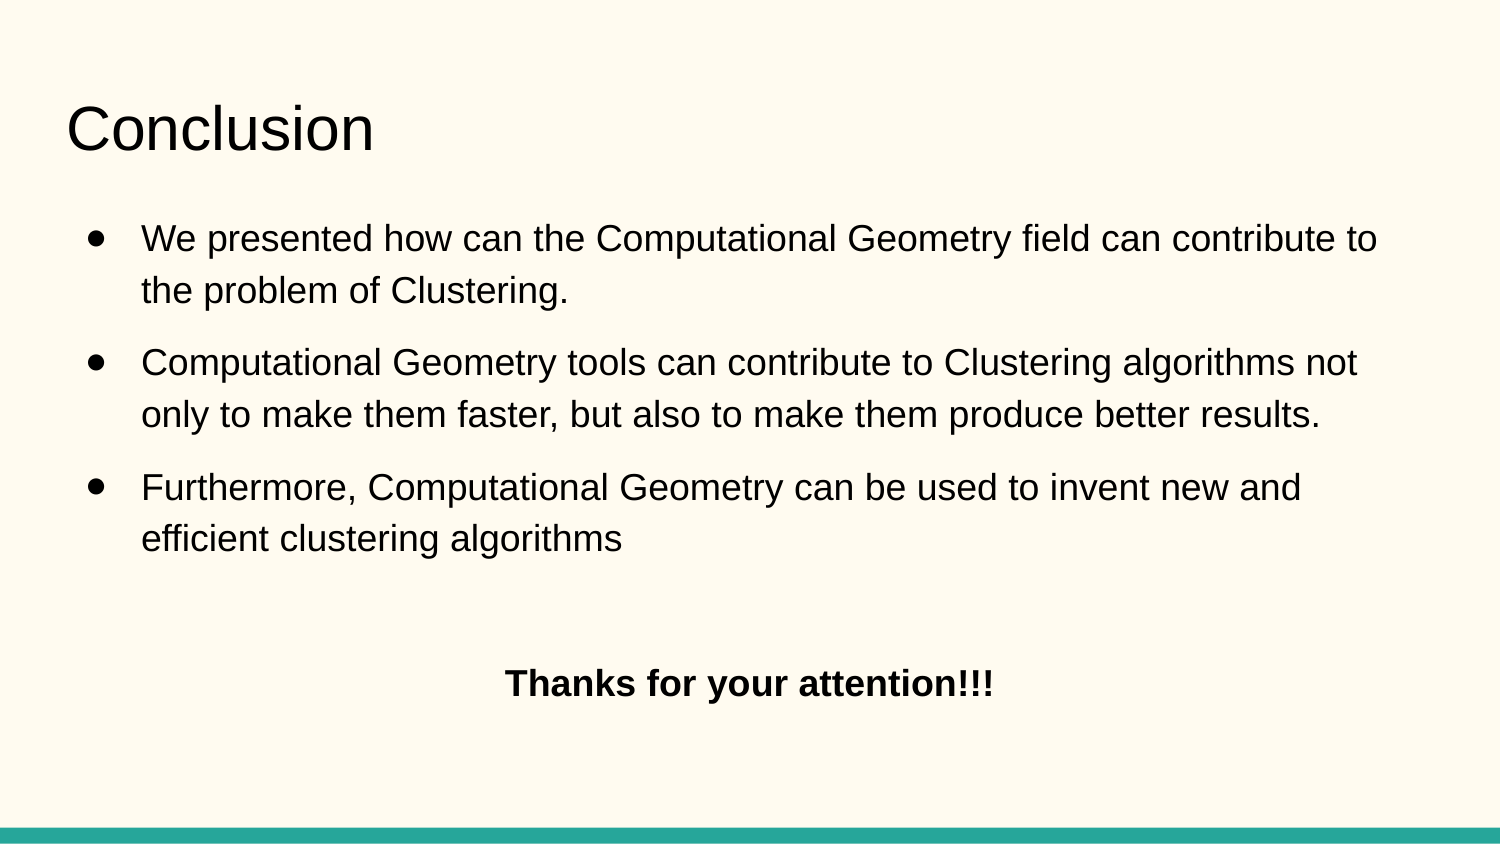

# Conclusion
We presented how can the Computational Geometry field can contribute to the problem of Clustering.
Computational Geometry tools can contribute to Clustering algorithms not only to make them faster, but also to make them produce better results.
Furthermore, Computational Geometry can be used to invent new and efficient clustering algorithms

Thanks for your attention!!!